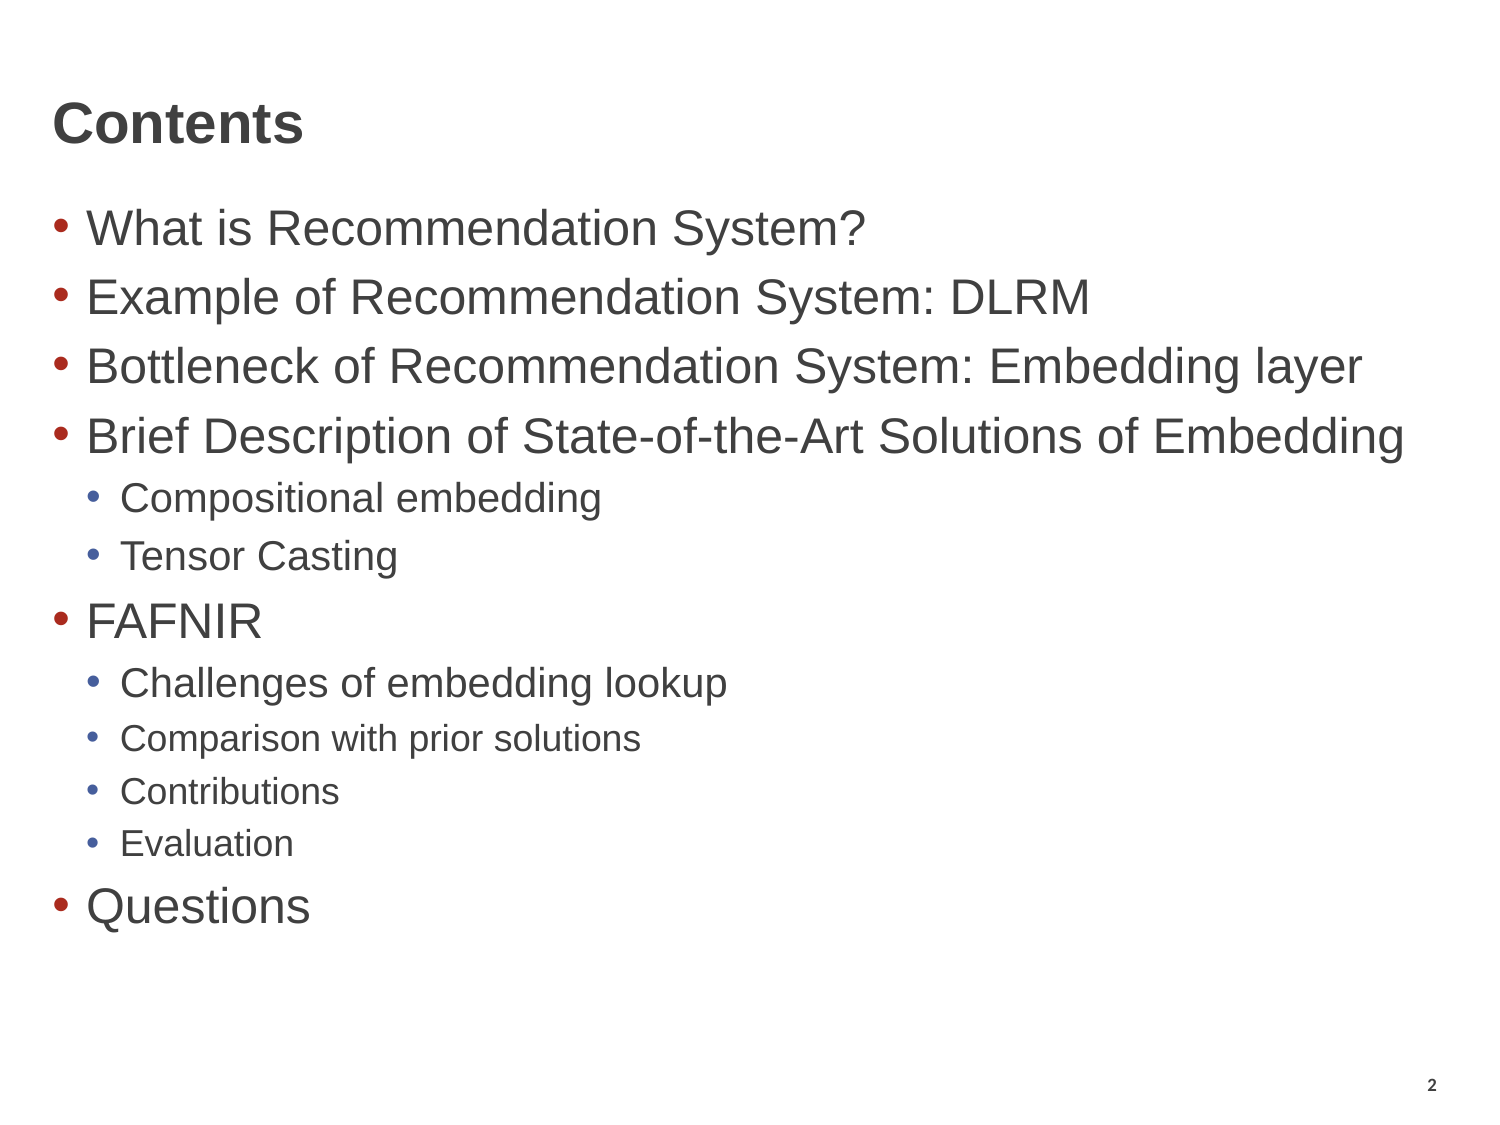

# Contents
What is Recommendation System?
Example of Recommendation System: DLRM
Bottleneck of Recommendation System: Embedding layer
Brief Description of State-of-the-Art Solutions of Embedding
Compositional embedding
Tensor Casting
FAFNIR
Challenges of embedding lookup
Comparison with prior solutions
Contributions
Evaluation
Questions